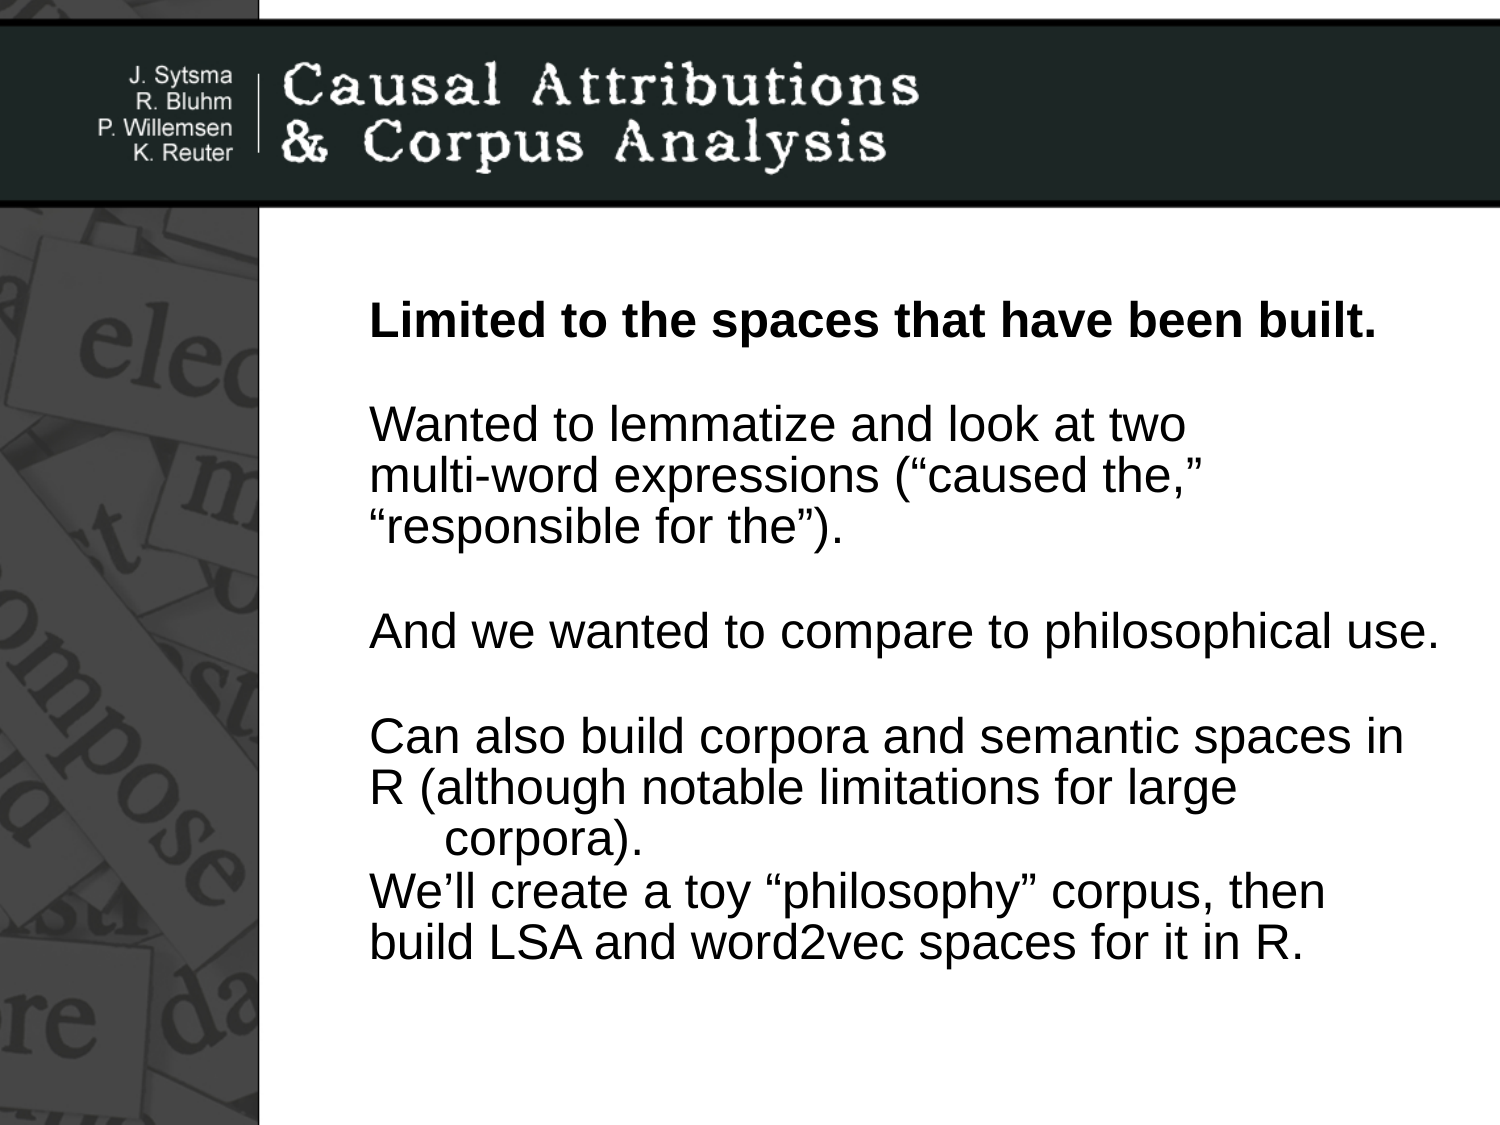

Limited to the spaces that have been built.
Wanted to lemmatize and look at two
multi-word expressions (“caused the,”
“responsible for the”).
And we wanted to compare to philosophical use.
Can also build corpora and semantic spaces in
R (although notable limitations for large corpora).
We’ll create a toy “philosophy” corpus, then
build LSA and word2vec spaces for it in R.